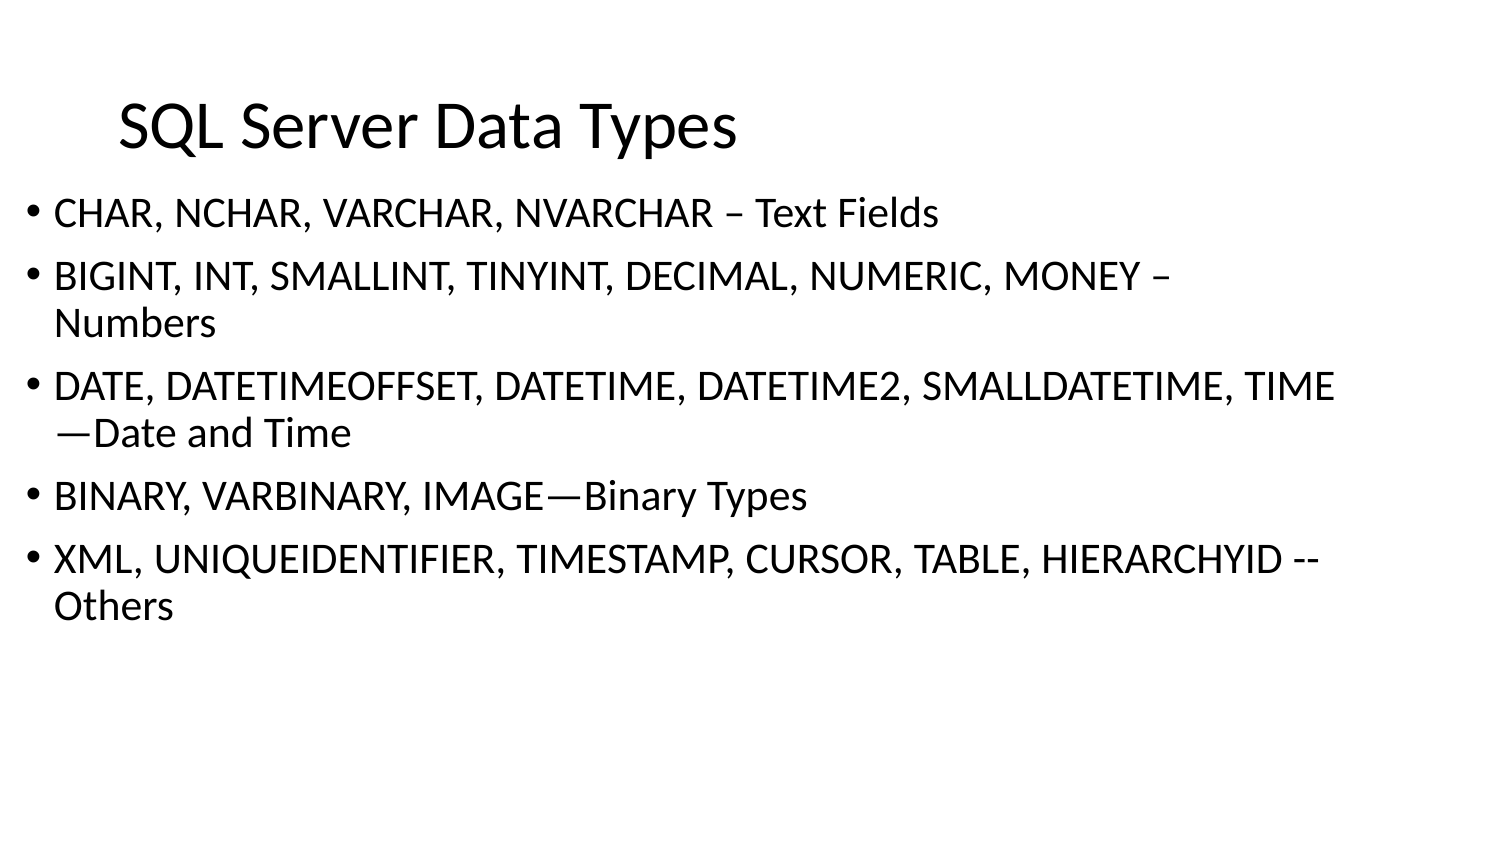

# SQL Server Data Types
CHAR, NCHAR, VARCHAR, NVARCHAR – Text Fields
BIGINT, INT, SMALLINT, TINYINT, DECIMAL, NUMERIC, MONEY – Numbers
DATE, DATETIMEOFFSET, DATETIME, DATETIME2, SMALLDATETIME, TIME—Date and Time
BINARY, VARBINARY, IMAGE—Binary Types
XML, UNIQUEIDENTIFIER, TIMESTAMP, CURSOR, TABLE, HIERARCHYID -- Others